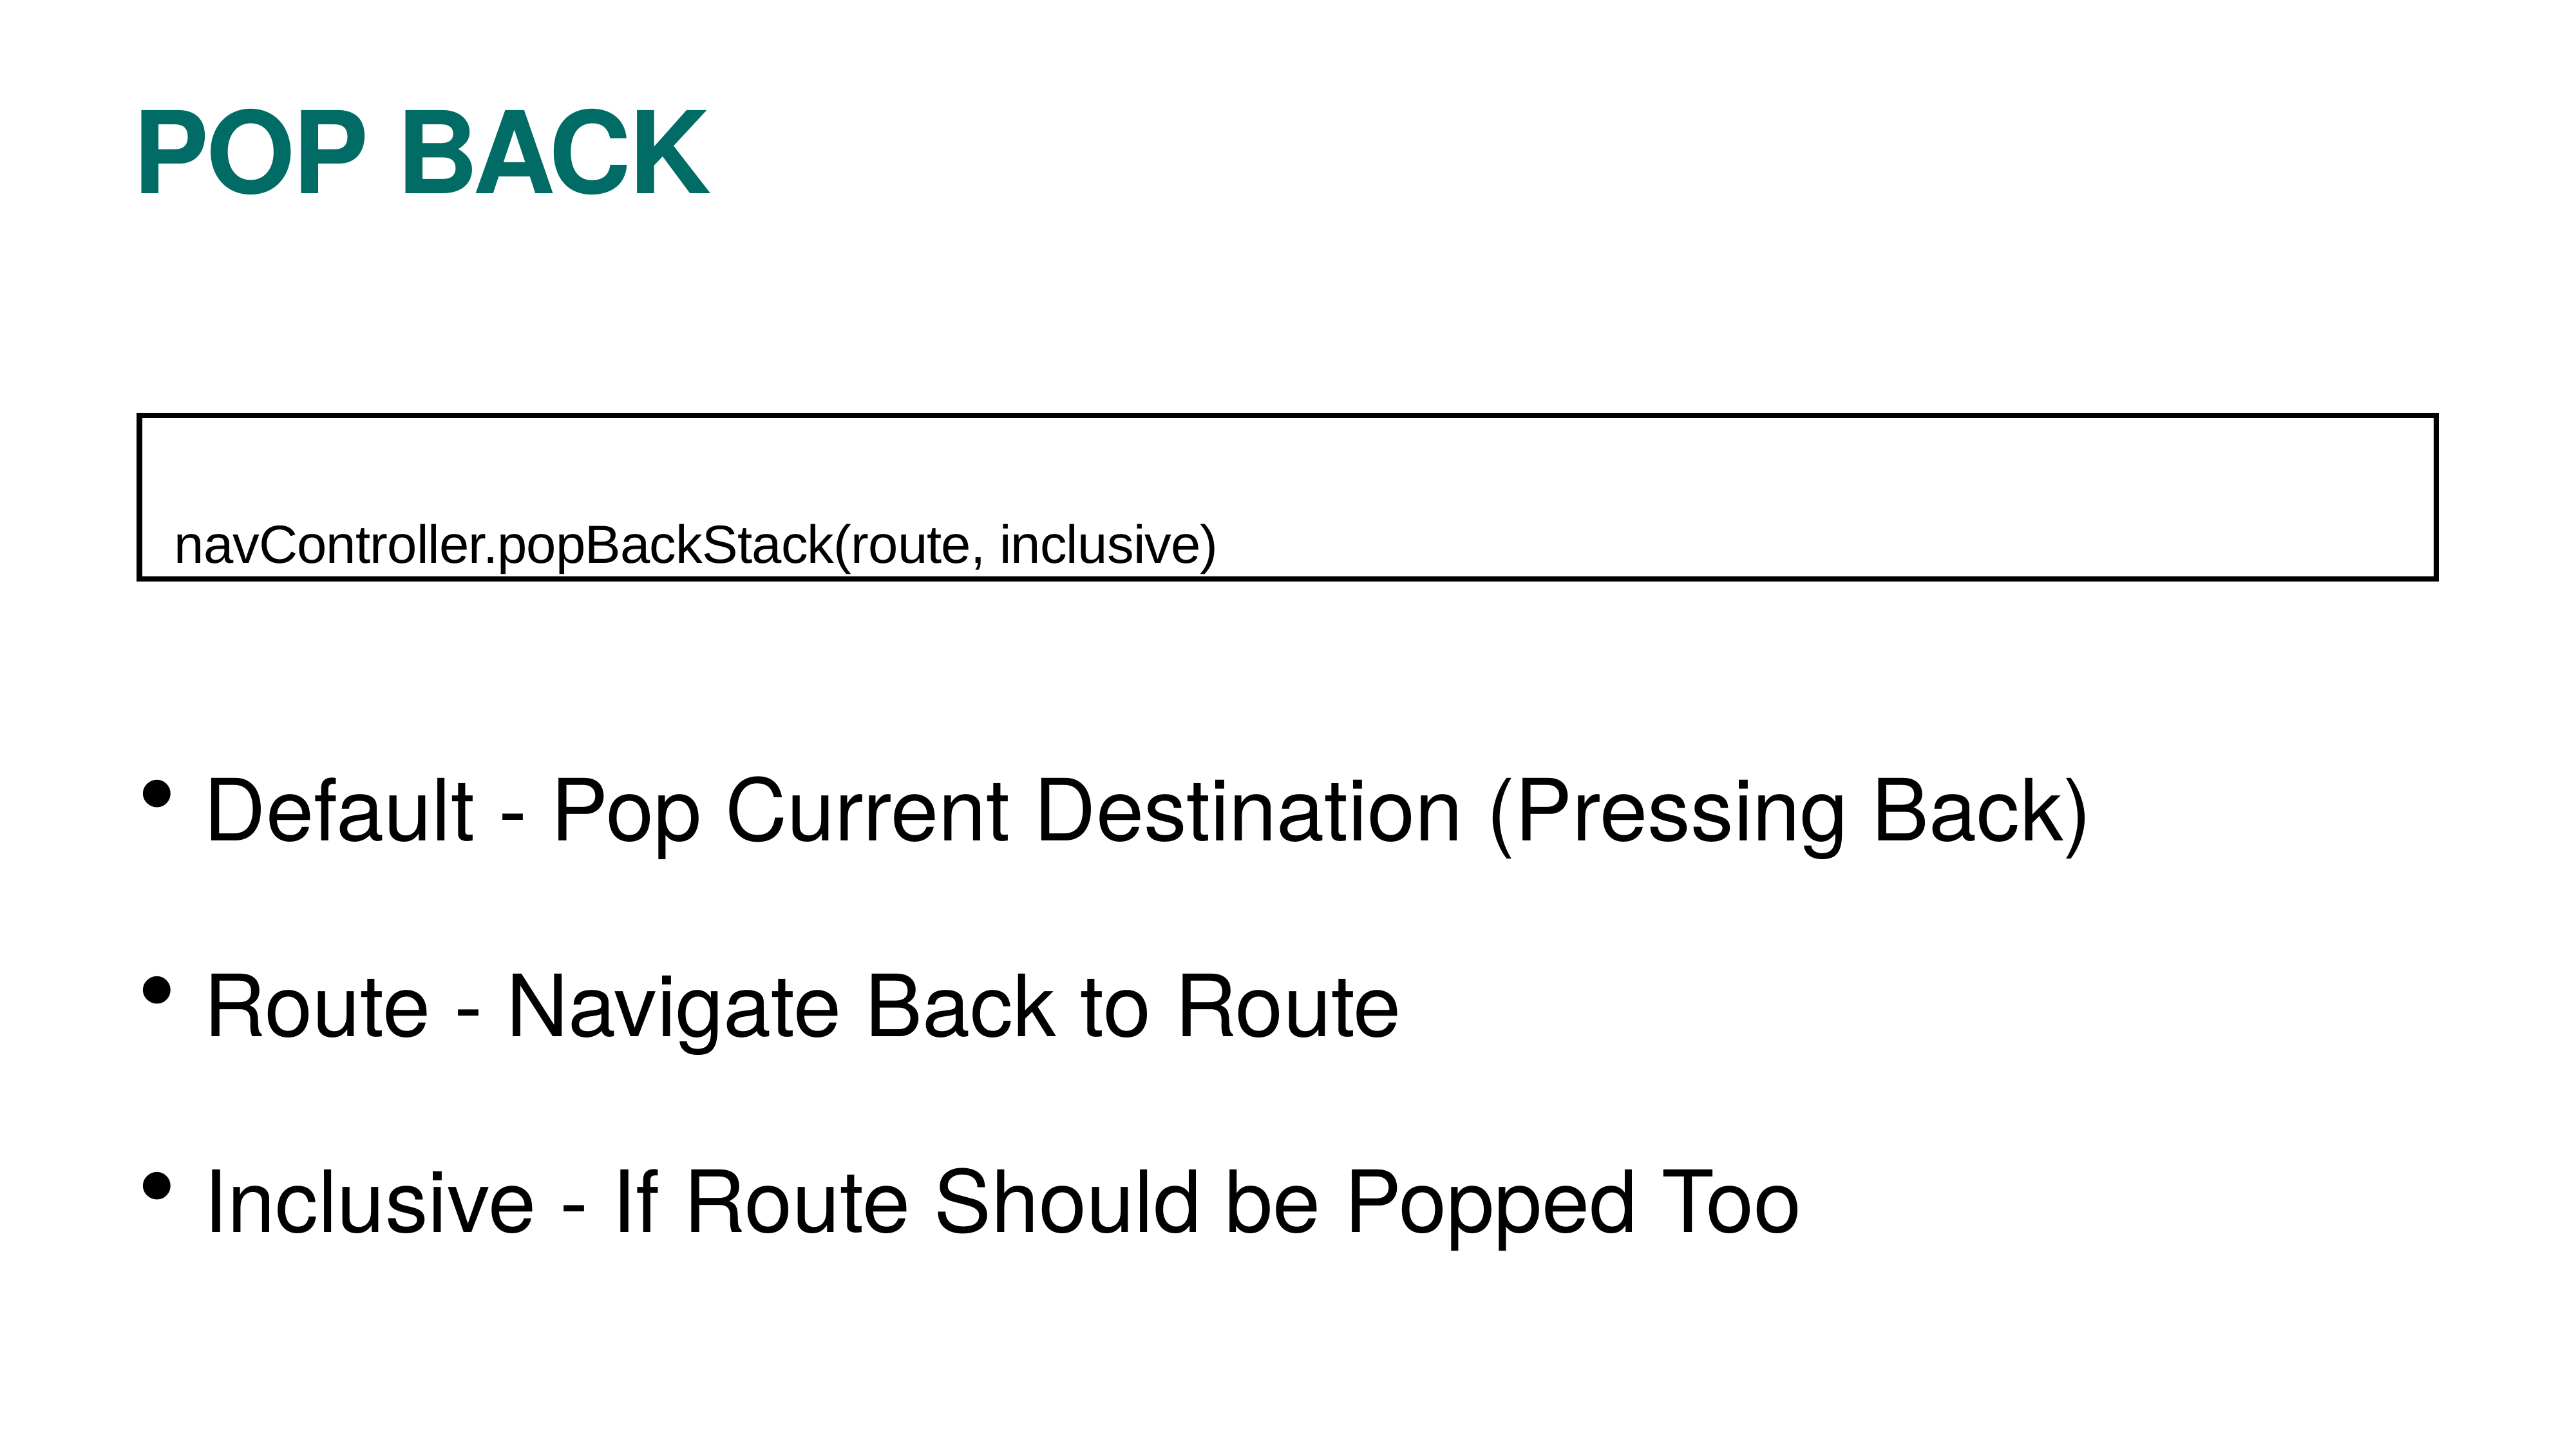

# POP BACK

  navController.popBackStack(route, inclusive)
Default - Pop Current Destination (Pressing Back)
Route - Navigate Back to Route
Inclusive - If Route Should be Popped Too